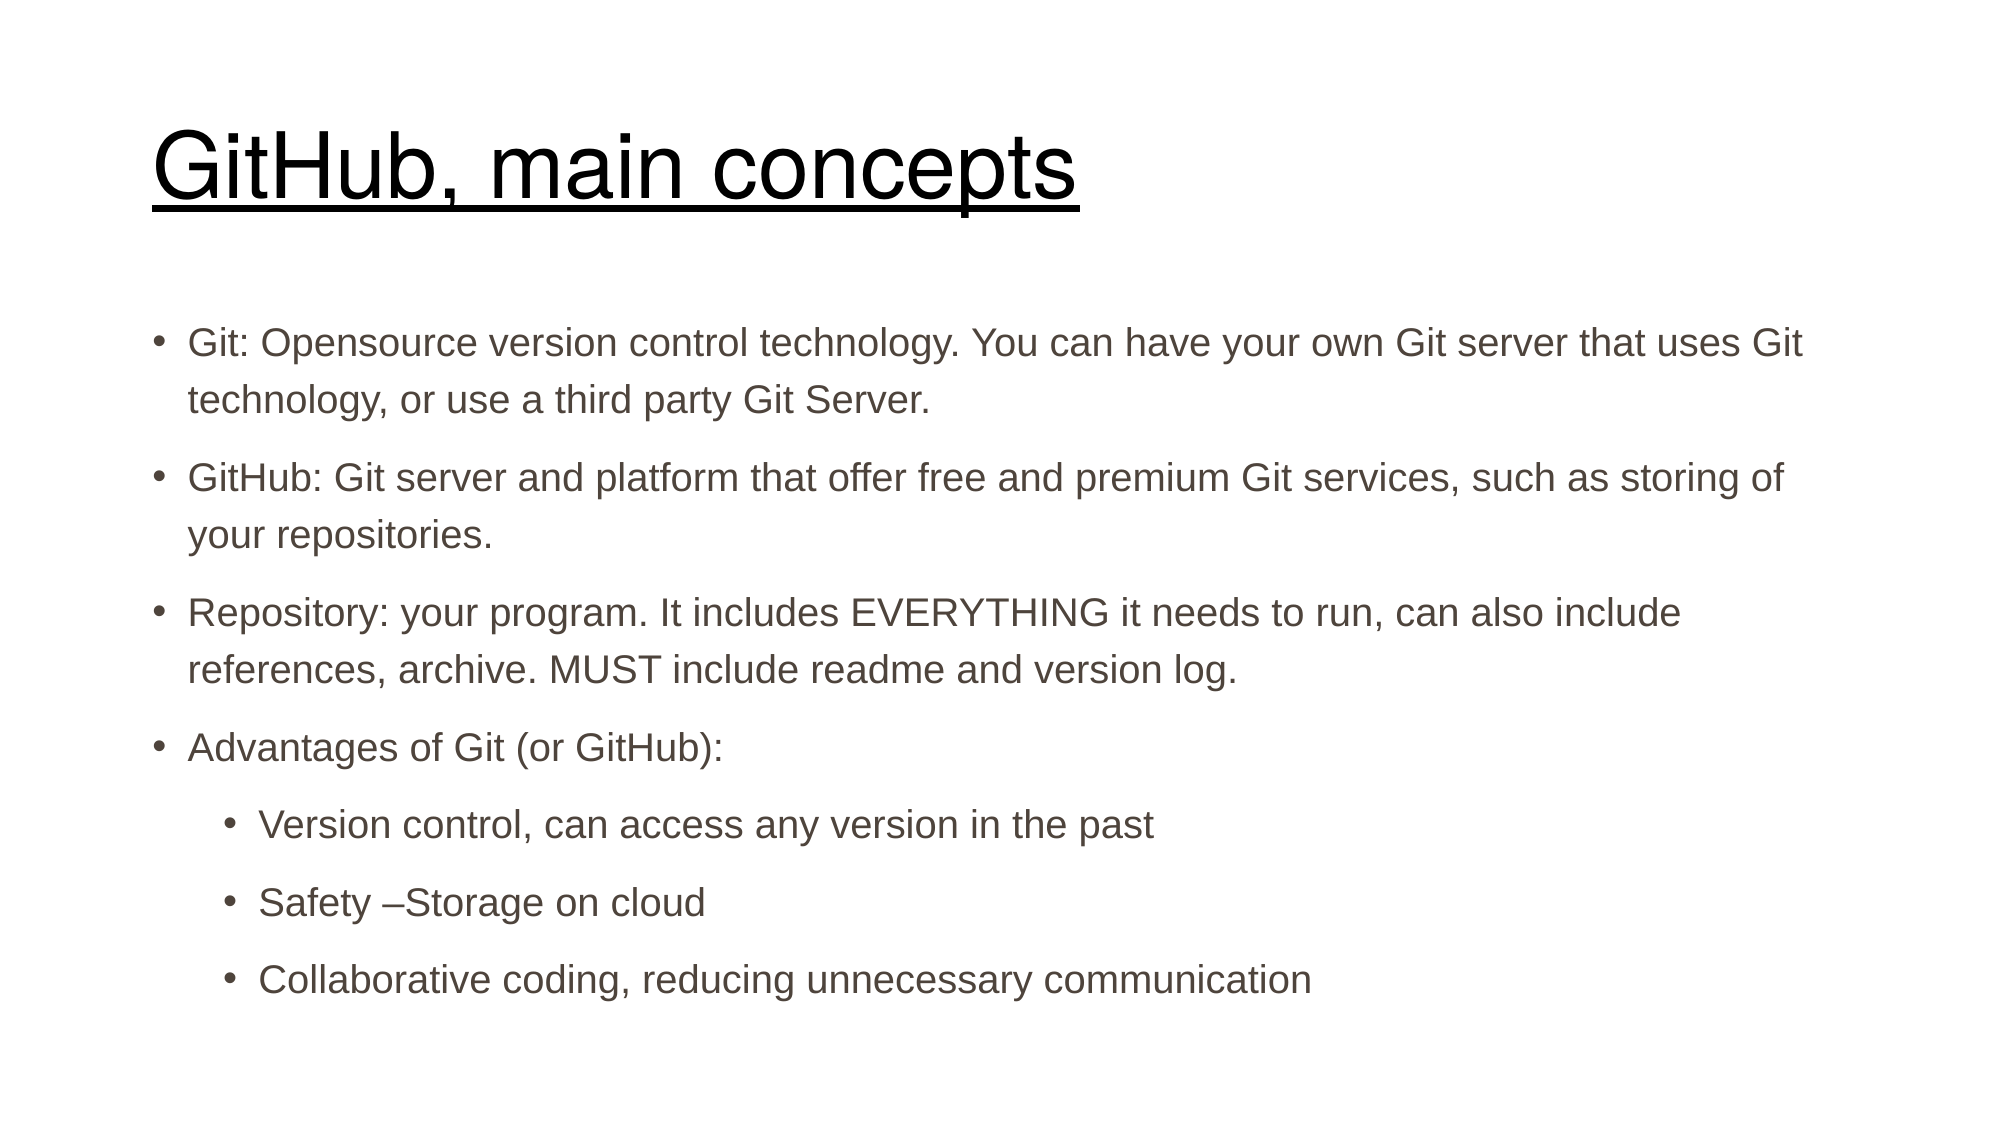

# GitHub, main concepts
Git: Opensource version control technology. You can have your own Git server that uses Git technology, or use a third party Git Server.
GitHub: Git server and platform that offer free and premium Git services, such as storing of your repositories.
Repository: your program. It includes EVERYTHING it needs to run, can also include references, archive. MUST include readme and version log.
Advantages of Git (or GitHub):
Version control, can access any version in the past
Safety –Storage on cloud
Collaborative coding, reducing unnecessary communication